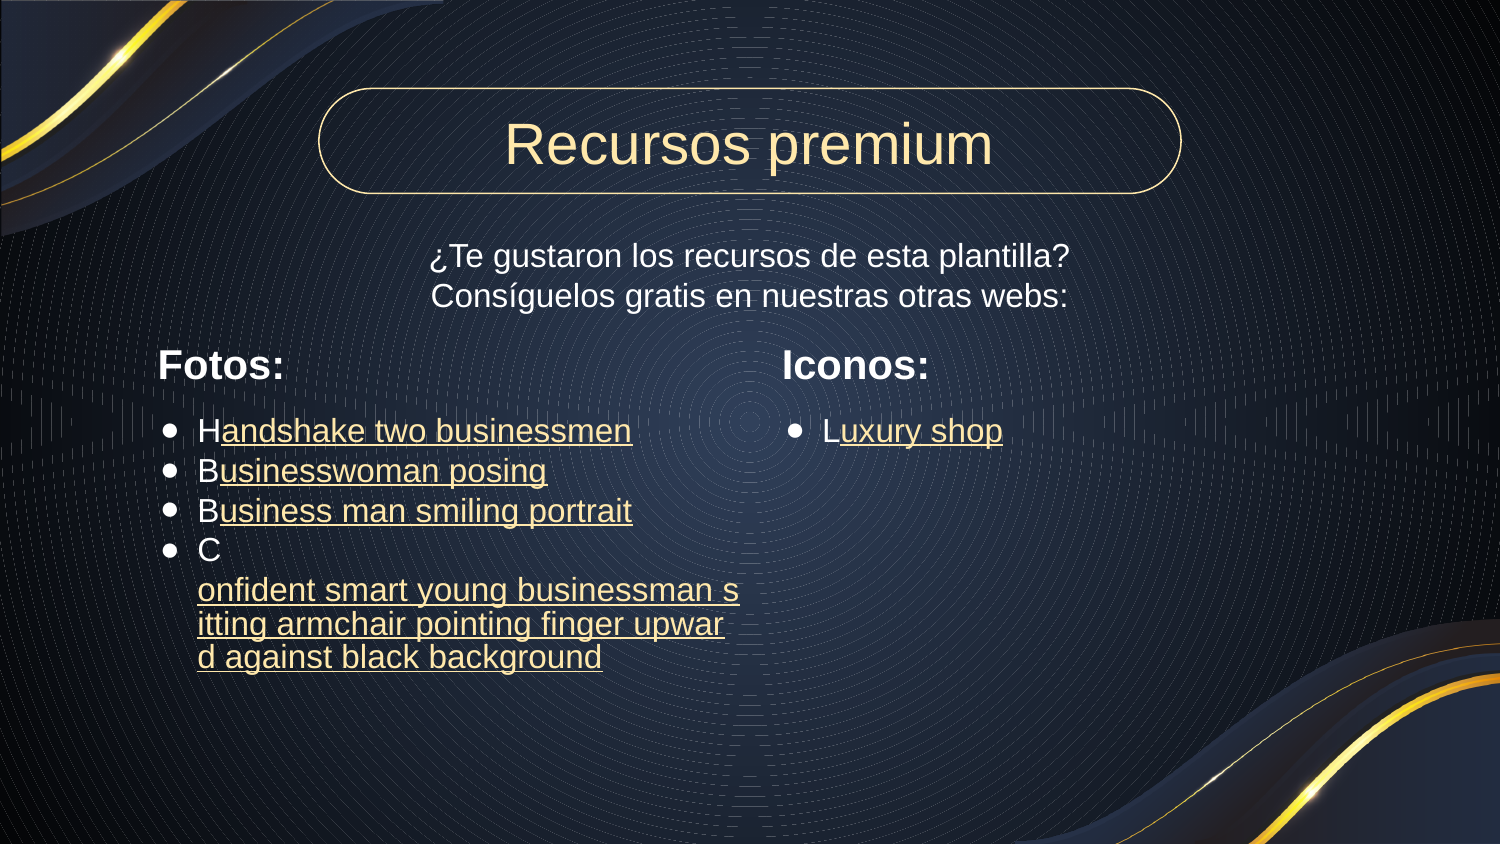

# Recursos premium
¿Te gustaron los recursos de esta plantilla? Consíguelos gratis en nuestras otras webs:
Fotos:
Handshake two businessmen
Businesswoman posing
Business man smiling portrait
Confident smart young businessman sitting armchair pointing finger upward against black background
Iconos:
Luxury shop